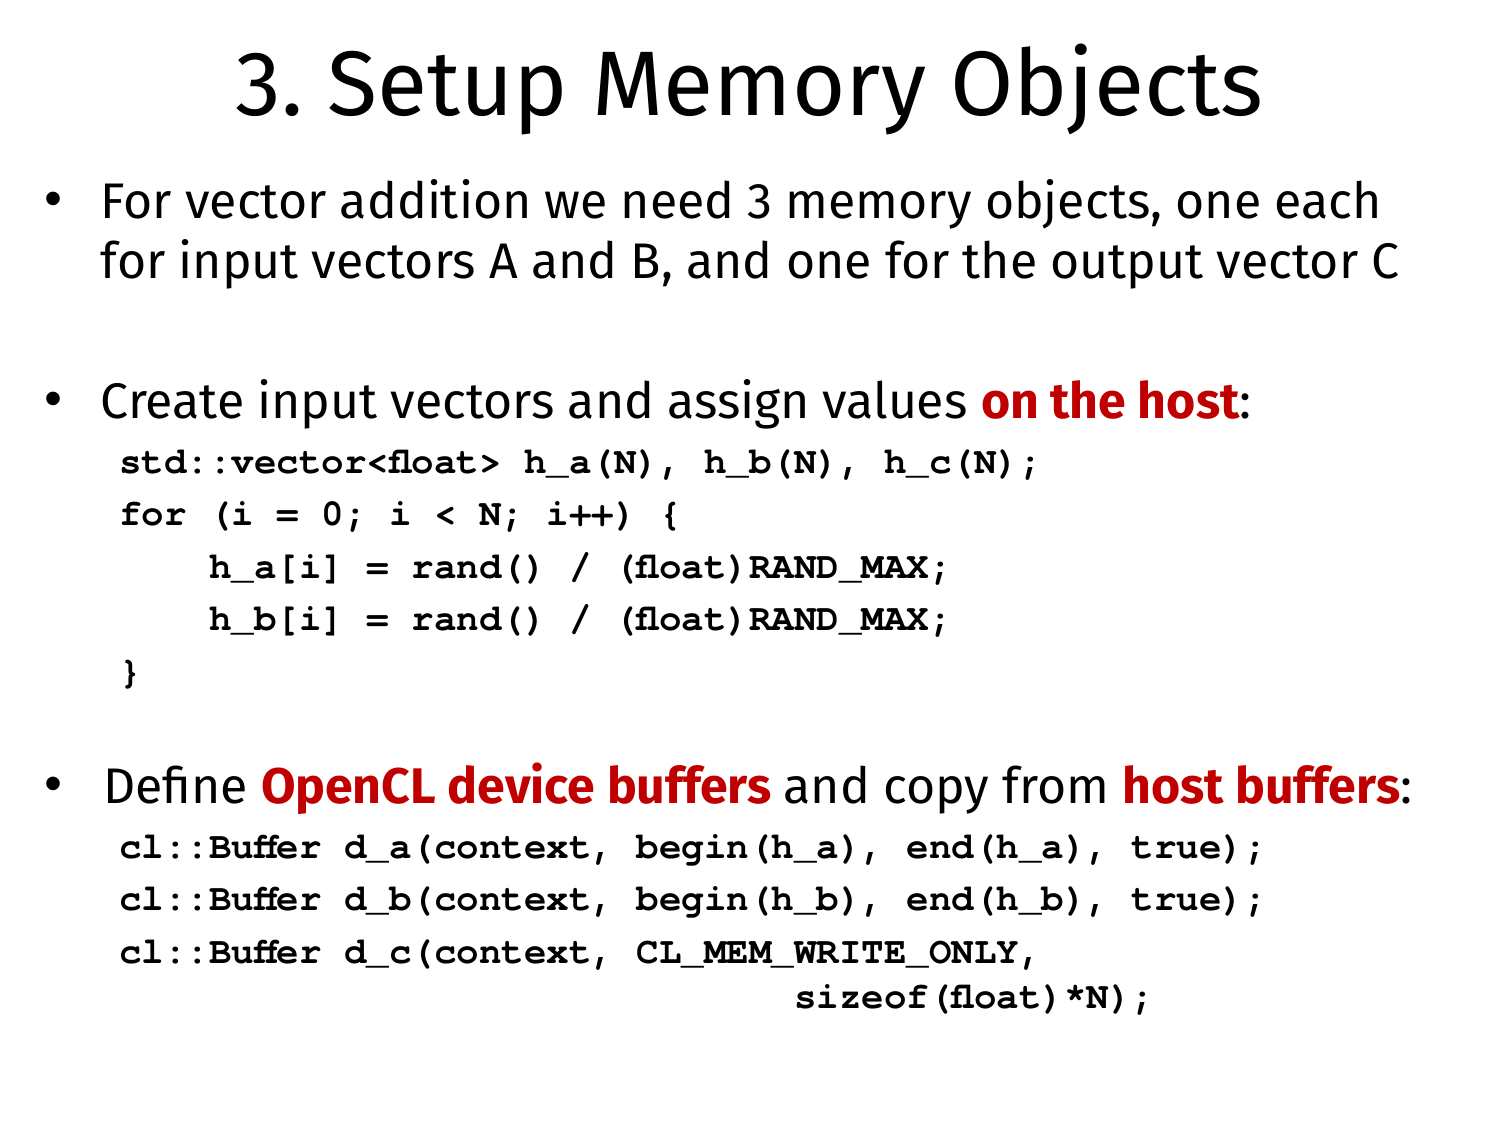

# 3. Setup Memory Objects
For vector addition we need 3 memory objects, one each for input vectors A and B, and one for the output vector C

Create input vectors and assign values on the host:
std::vector<float> h_a(N), h_b(N), h_c(N);
for (i = 0; i < N; i++) {
    h_a[i] = rand() / (float)RAND_MAX;
    h_b[i] = rand() / (float)RAND_MAX;
}

Define OpenCL device buffers and copy from host buffers:
cl::Buffer d_a(context, begin(h_a), end(h_a), true);
cl::Buffer d_b(context, begin(h_b), end(h_b), true);
cl::Buffer d_c(context, CL_MEM_WRITE_ONLY,
                              sizeof(float)*N);